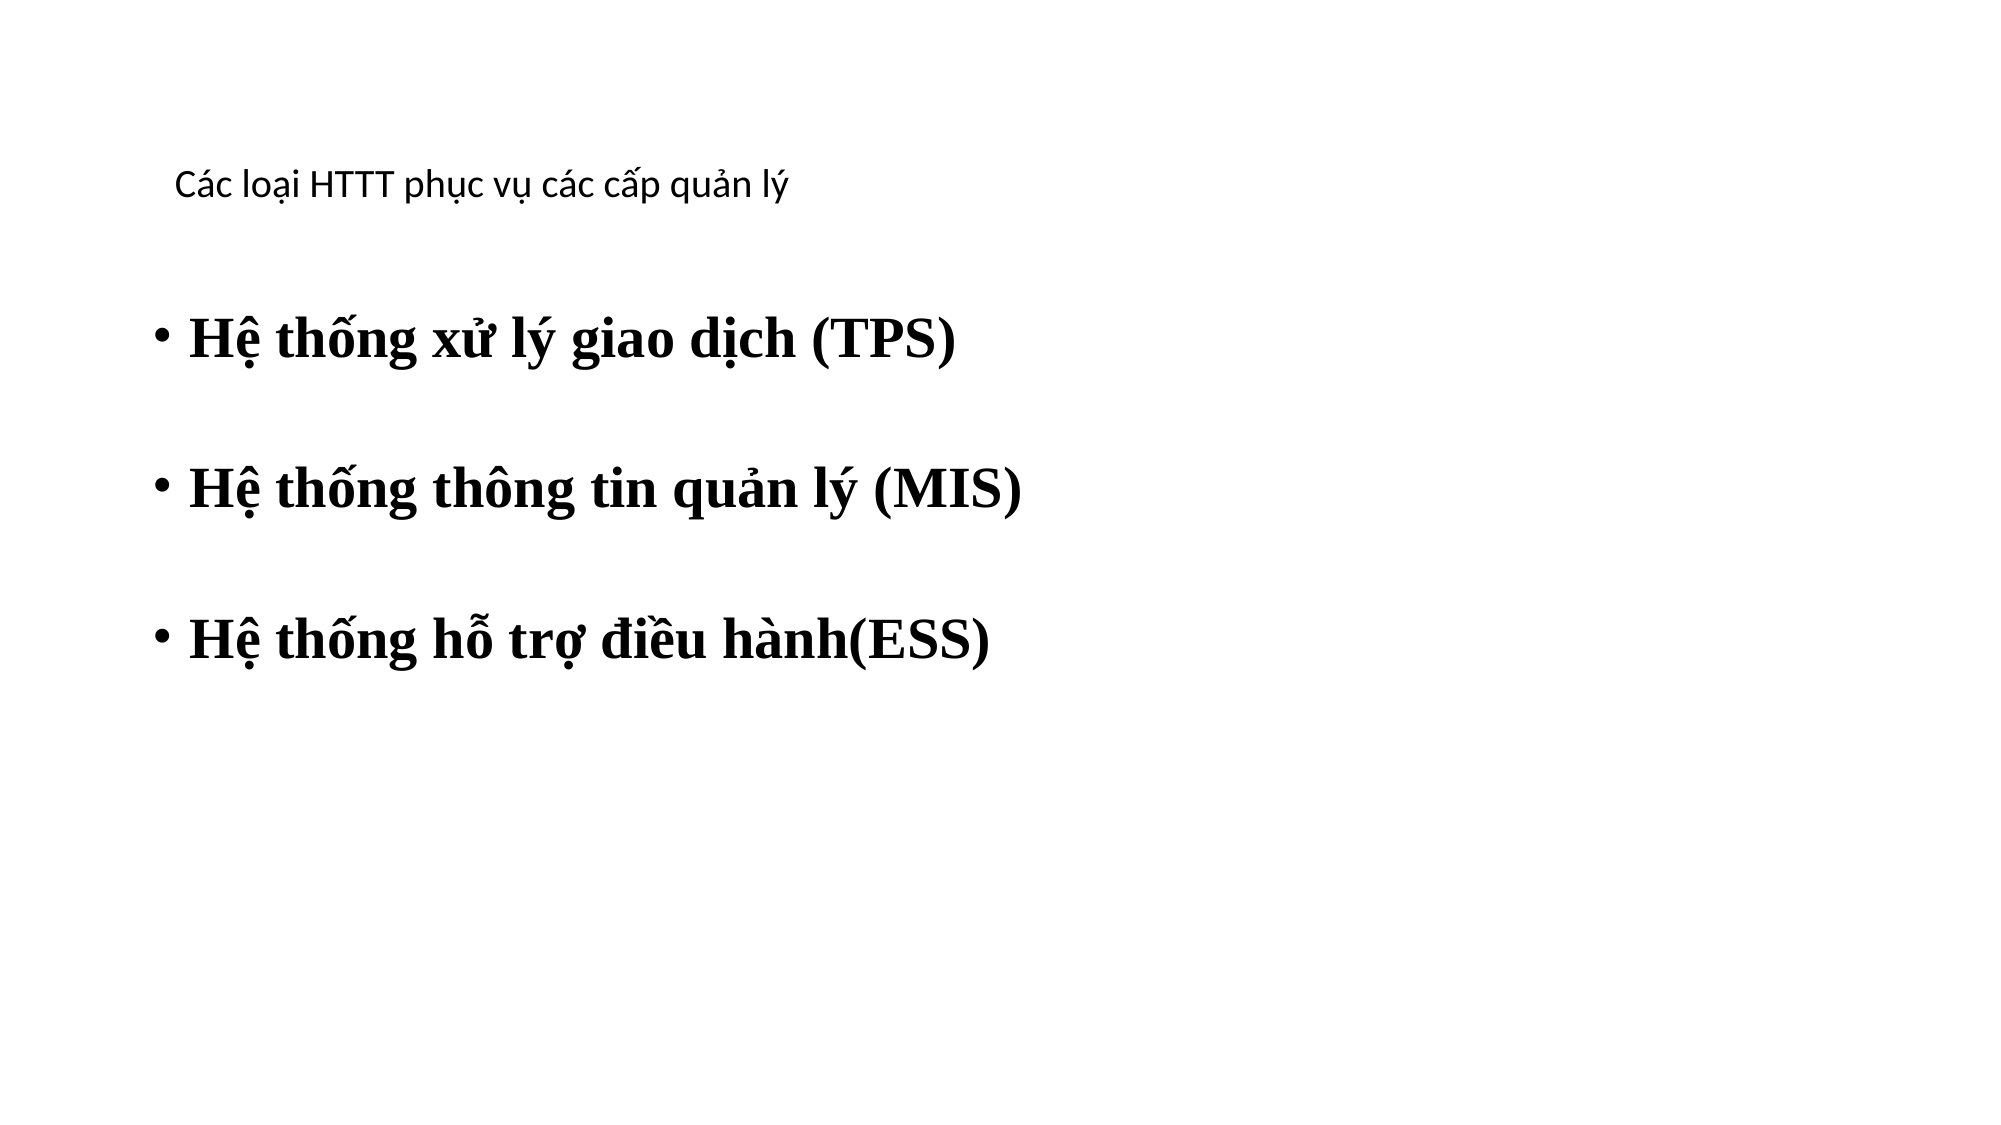

# Các loại HTTT phục vụ các cấp quản lý

Hệ thống xử lý giao dịch (TPS)

Hệ thống thông tin quản lý (MIS)

Hệ thống hỗ trợ điều hành(ESS)